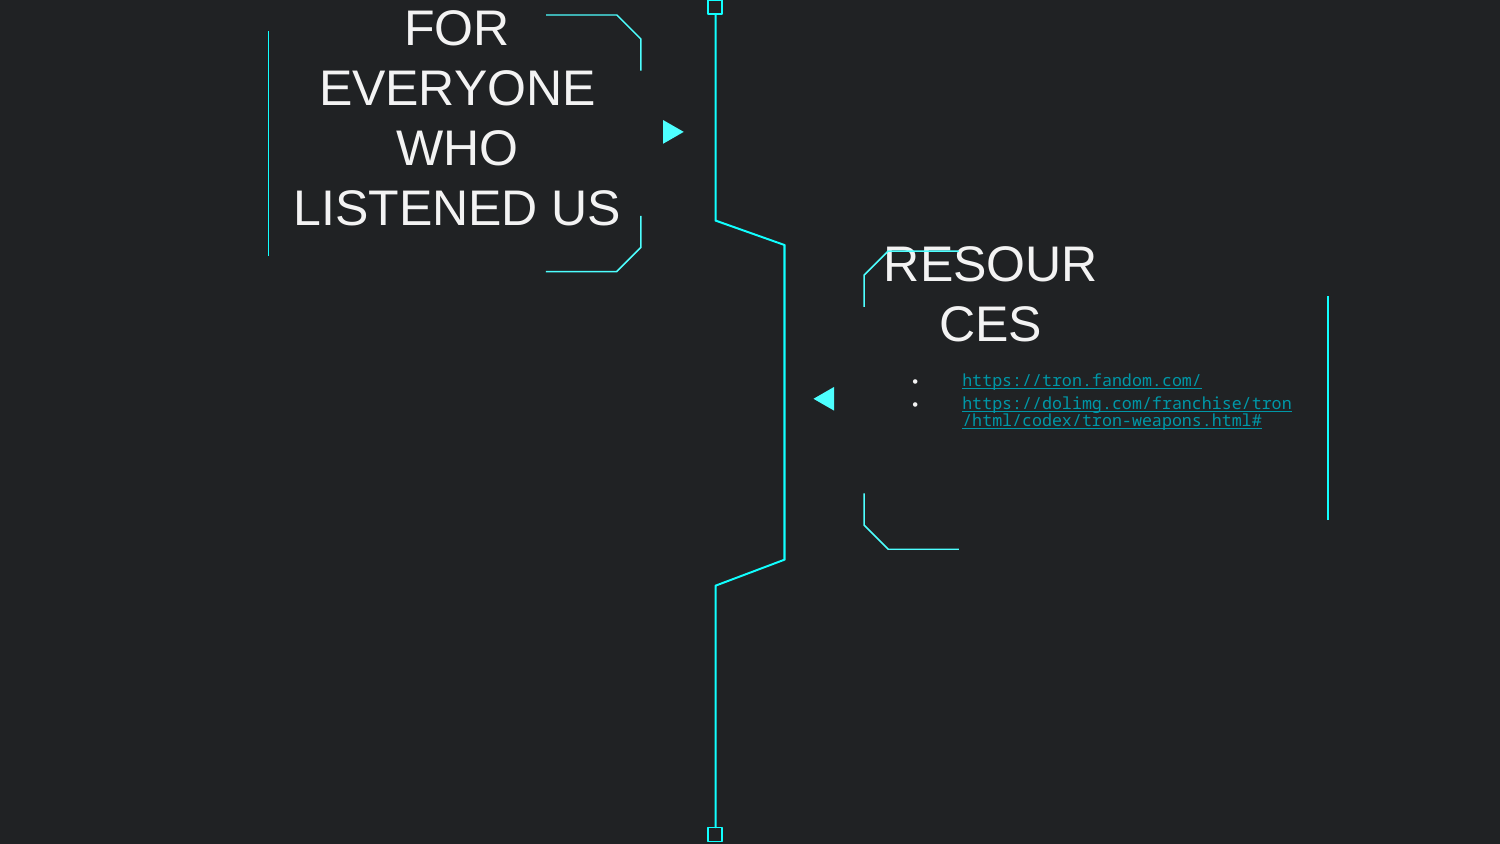

# THANK YOU FOR EVERYONE WHO LISTENED US

RESOURCES
https://tron.fandom.com/
https://dolimg.com/franchise/tron/html/codex/tron-weapons.html#